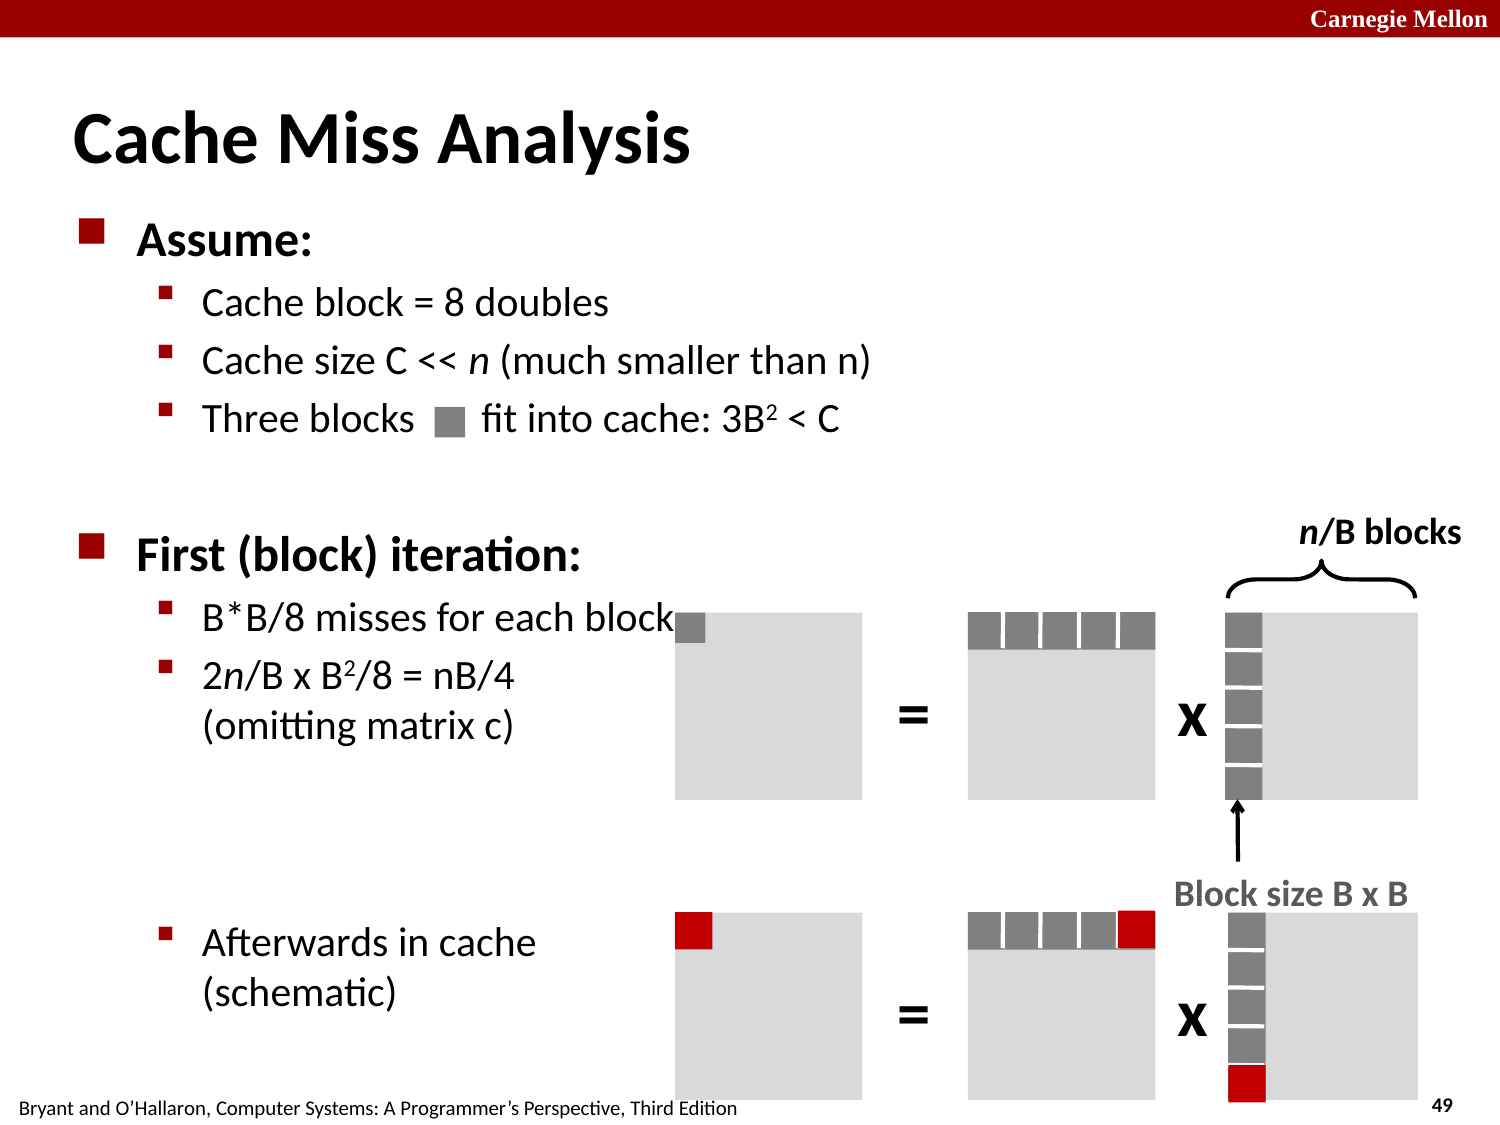

# Cache Miss Analysis
Assume:
Cache block = 8 doubles
Cache size C << n (much smaller than n)
Three blocks       fit into cache: 3B2 < C

First (block) iteration:
B*B/8 misses for each block
2n/B x B2/8 = nB/4
(omitting matrix c)

Afterwards in cache
(schematic)

n/B blocks

=
x

Block size B x B

=
x